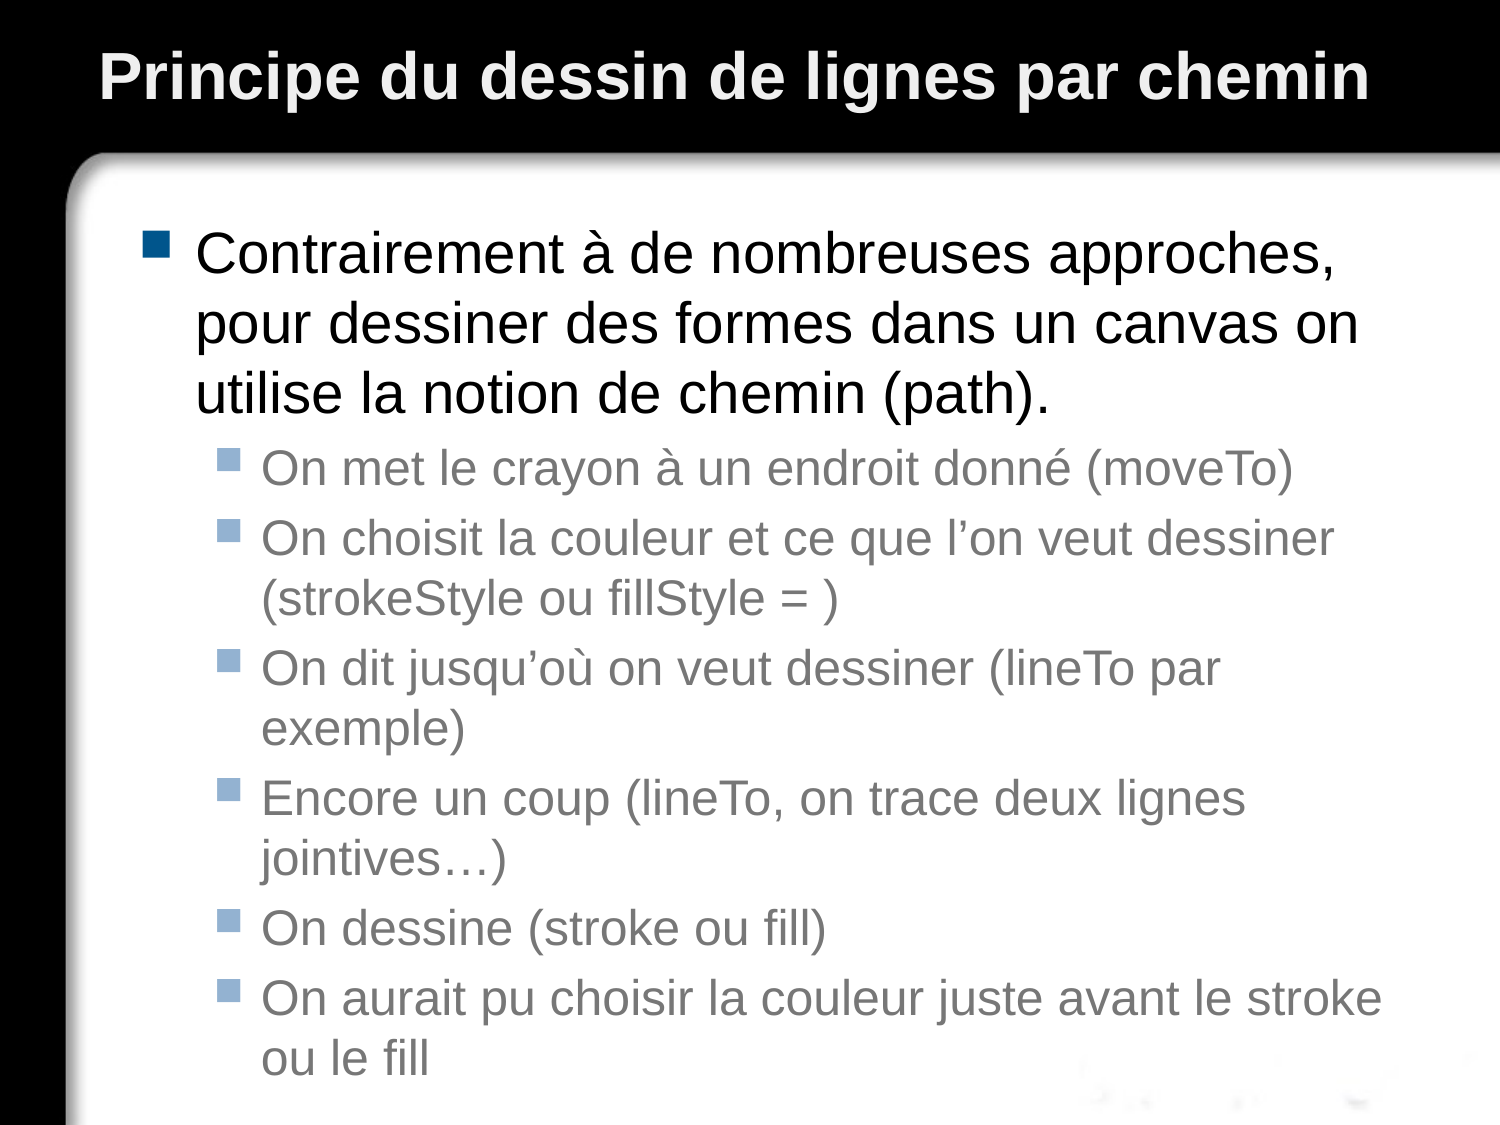

# Principe du dessin de lignes par chemin
Contrairement à de nombreuses approches, pour dessiner des formes dans un canvas on utilise la notion de chemin (path).
On met le crayon à un endroit donné (moveTo)
On choisit la couleur et ce que l’on veut dessiner (strokeStyle ou fillStyle = )
On dit jusqu’où on veut dessiner (lineTo par exemple)
Encore un coup (lineTo, on trace deux lignes jointives…)
On dessine (stroke ou fill)
On aurait pu choisir la couleur juste avant le stroke ou le fill